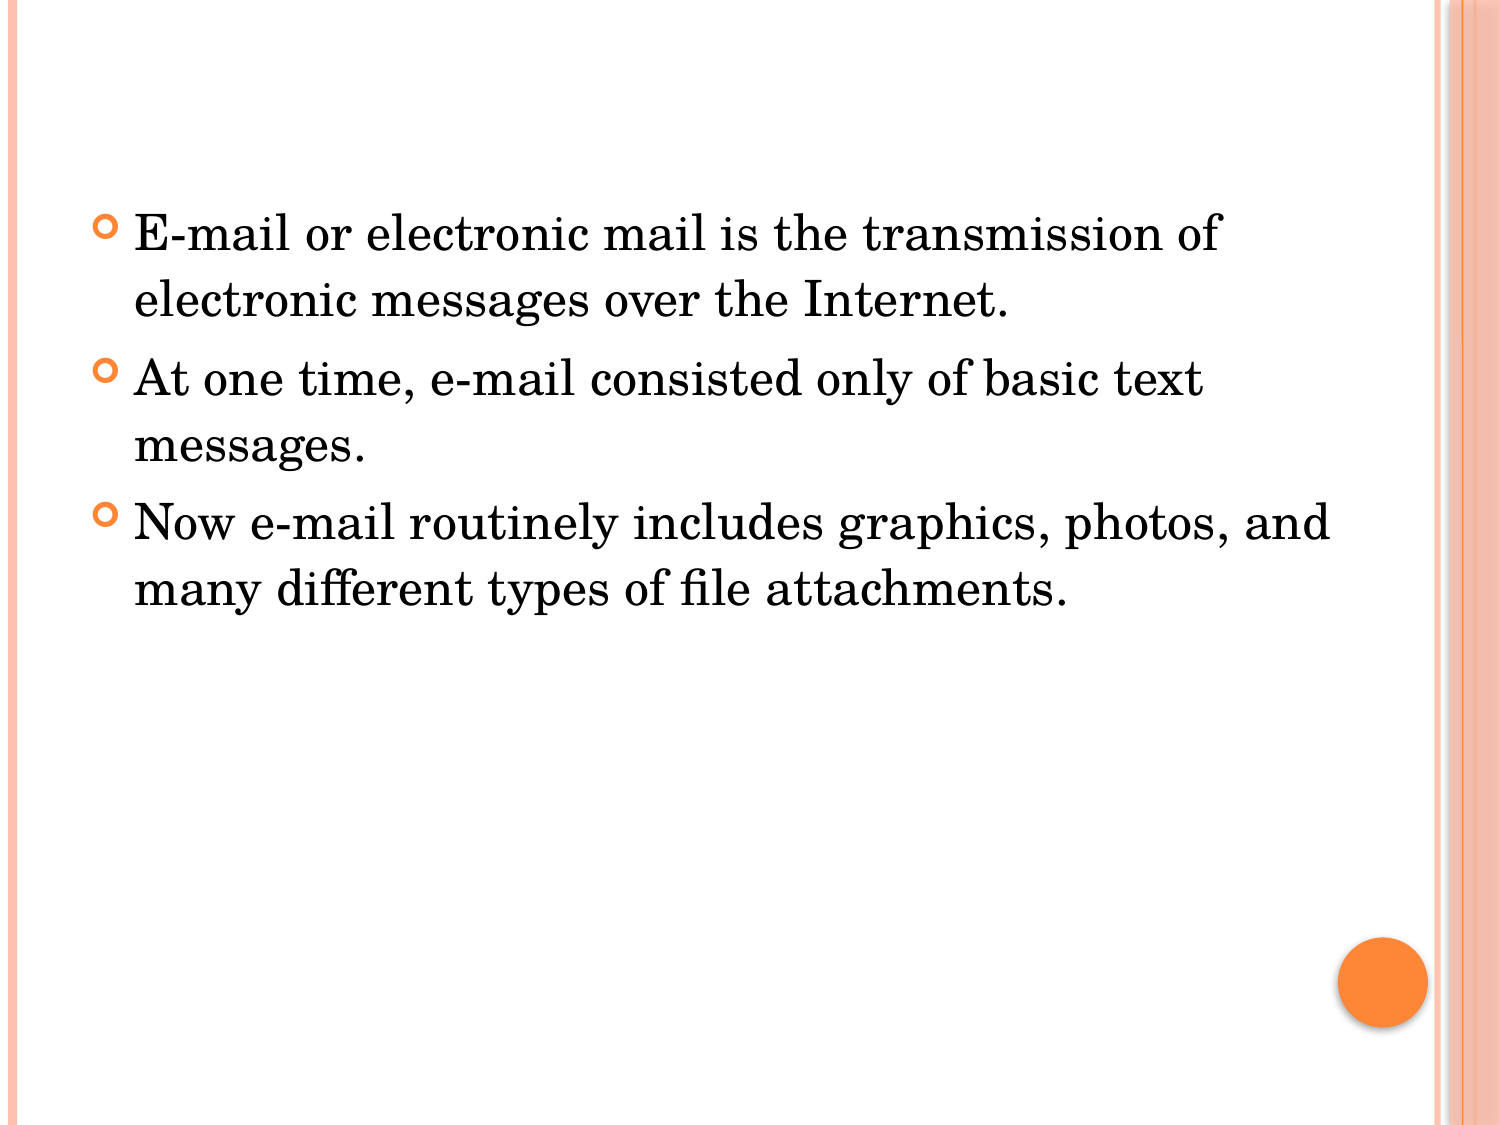

E-mail or electronic mail is the transmission of electronic messages over the Internet.
At one time, e-mail consisted only of basic text messages.
Now e-mail routinely includes graphics, photos, and many different types of file attachments.